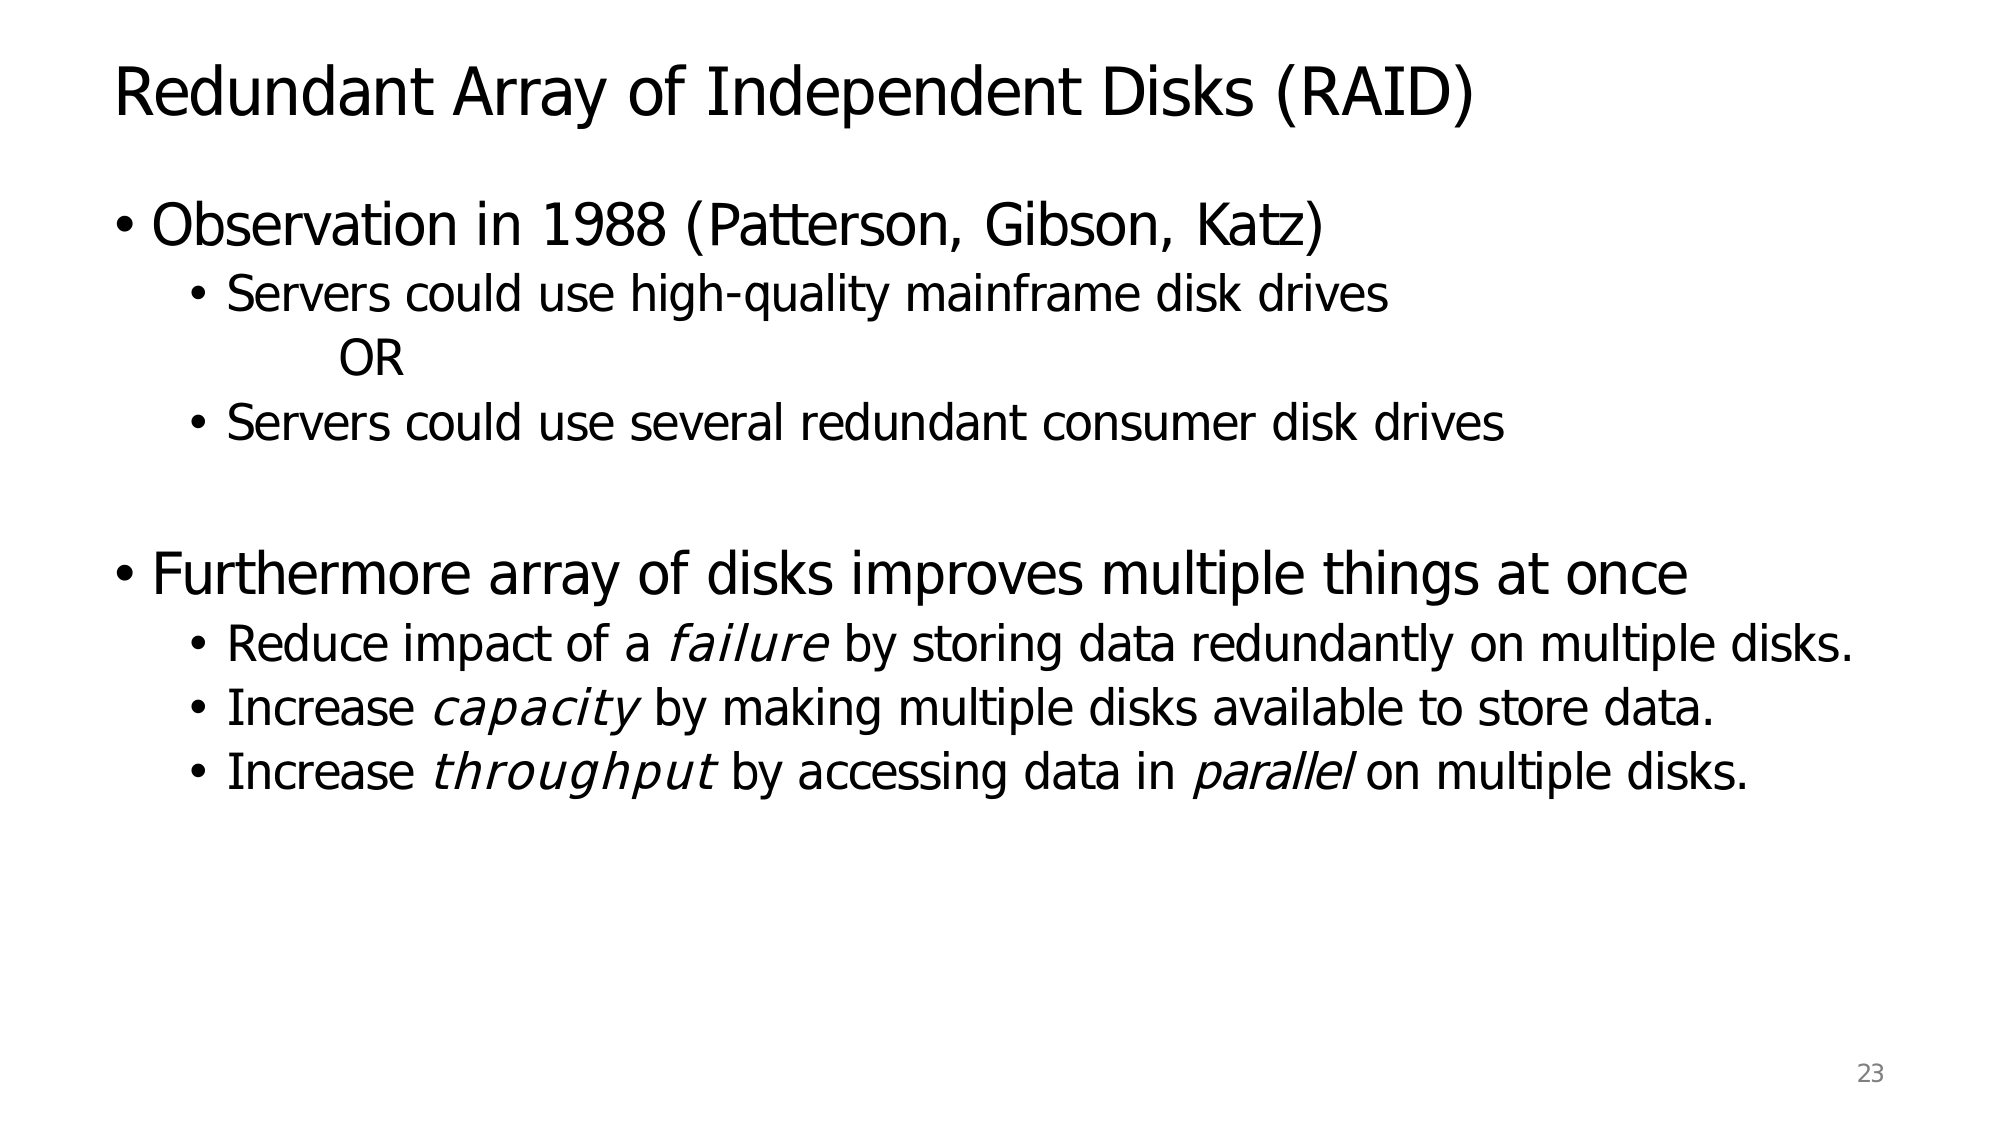

# Redundant Array of Independent Disks (RAID)
Observation in 1988 (Patterson, Gibson, Katz)
Servers could use high-quality mainframe disk drives
	OR
Servers could use several redundant consumer disk drives

Furthermore array of disks improves multiple things at once
Reduce impact of a failure by storing data redundantly on multiple disks.
Increase capacity by making multiple disks available to store data.
Increase throughput by accessing data in parallel on multiple disks.

23